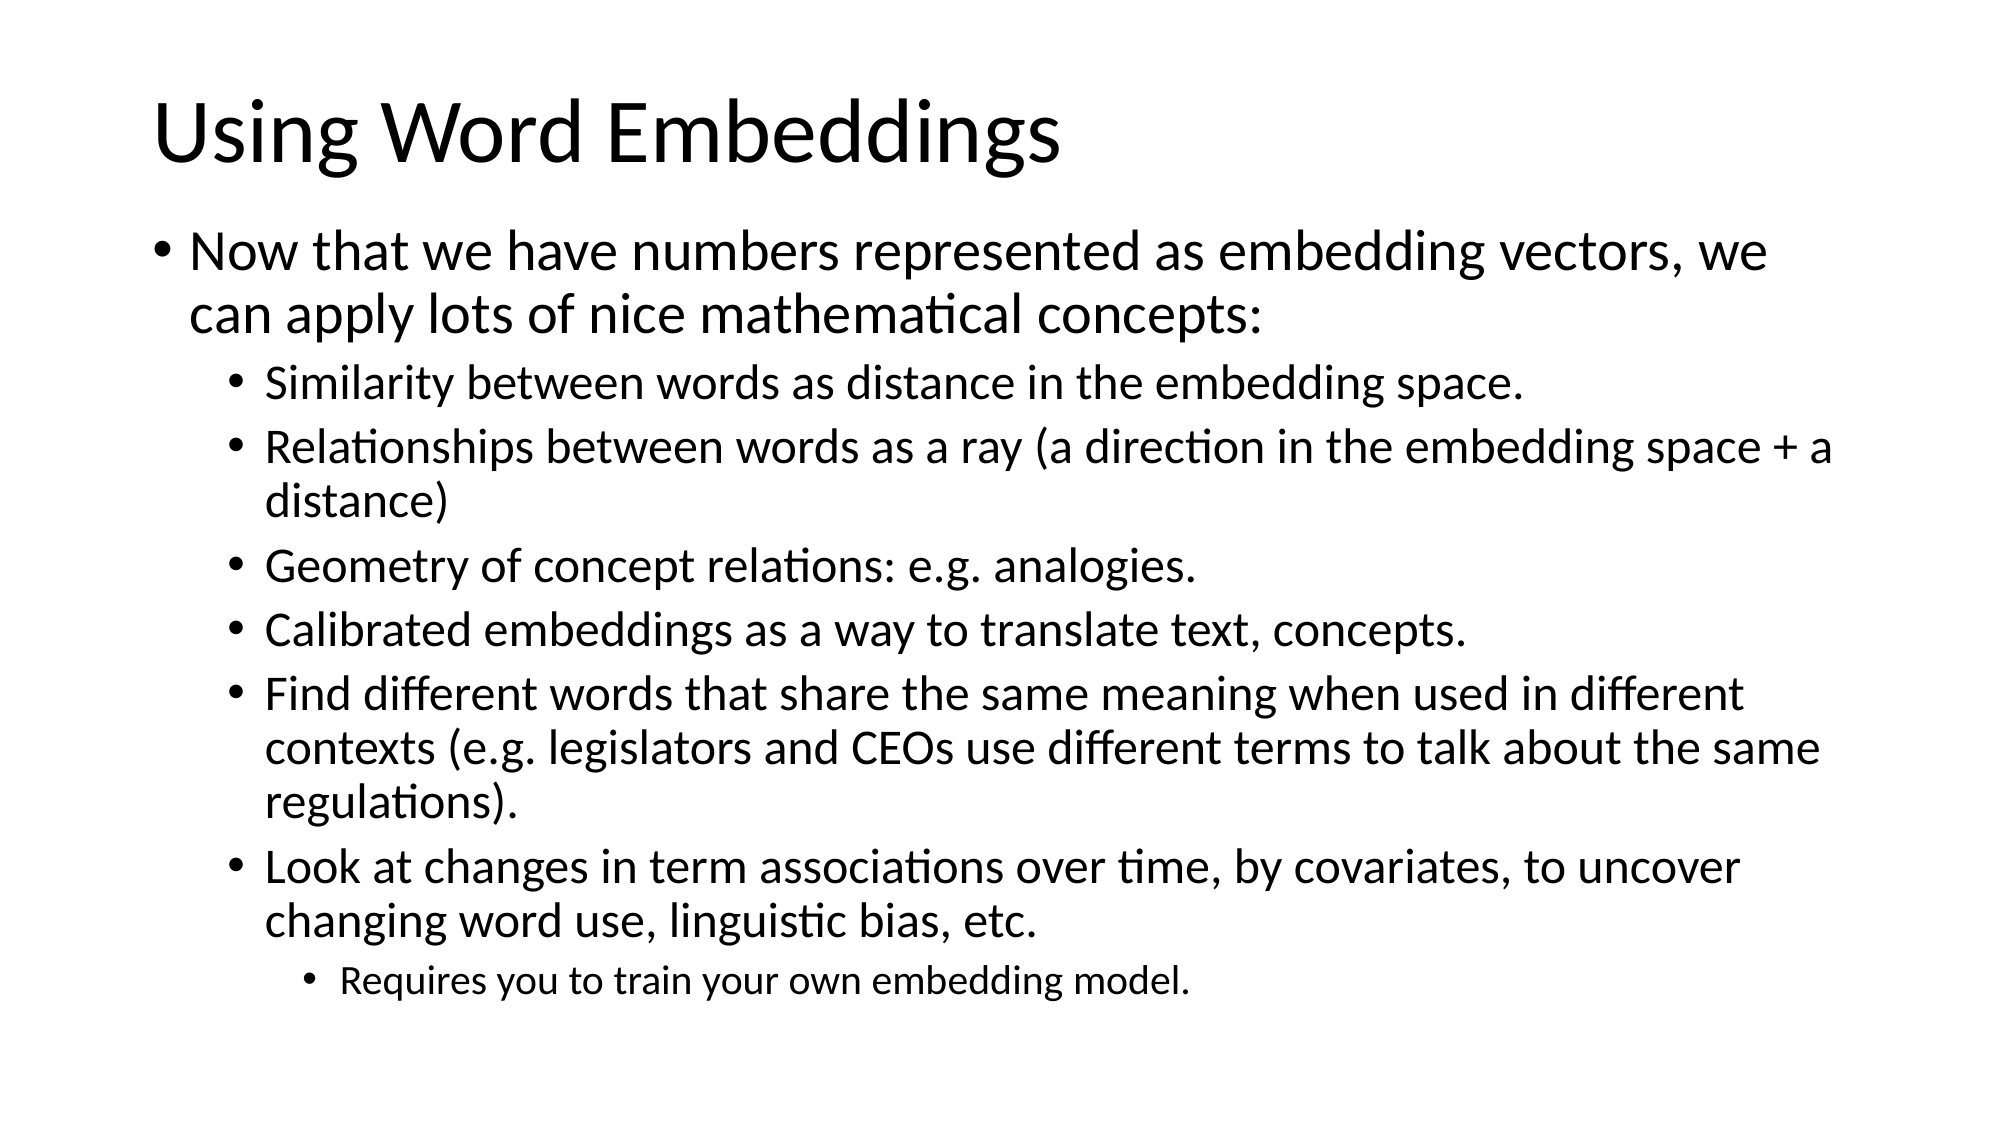

# Using Word Embeddings
Now that we have numbers represented as embedding vectors, we can apply lots of nice mathematical concepts:
Similarity between words as distance in the embedding space.
Relationships between words as a ray (a direction in the embedding space + a distance)
Geometry of concept relations: e.g. analogies.
Calibrated embeddings as a way to translate text, concepts.
Find different words that share the same meaning when used in different contexts (e.g. legislators and CEOs use different terms to talk about the same regulations).
Look at changes in term associations over time, by covariates, to uncover changing word use, linguistic bias, etc.
Requires you to train your own embedding model.